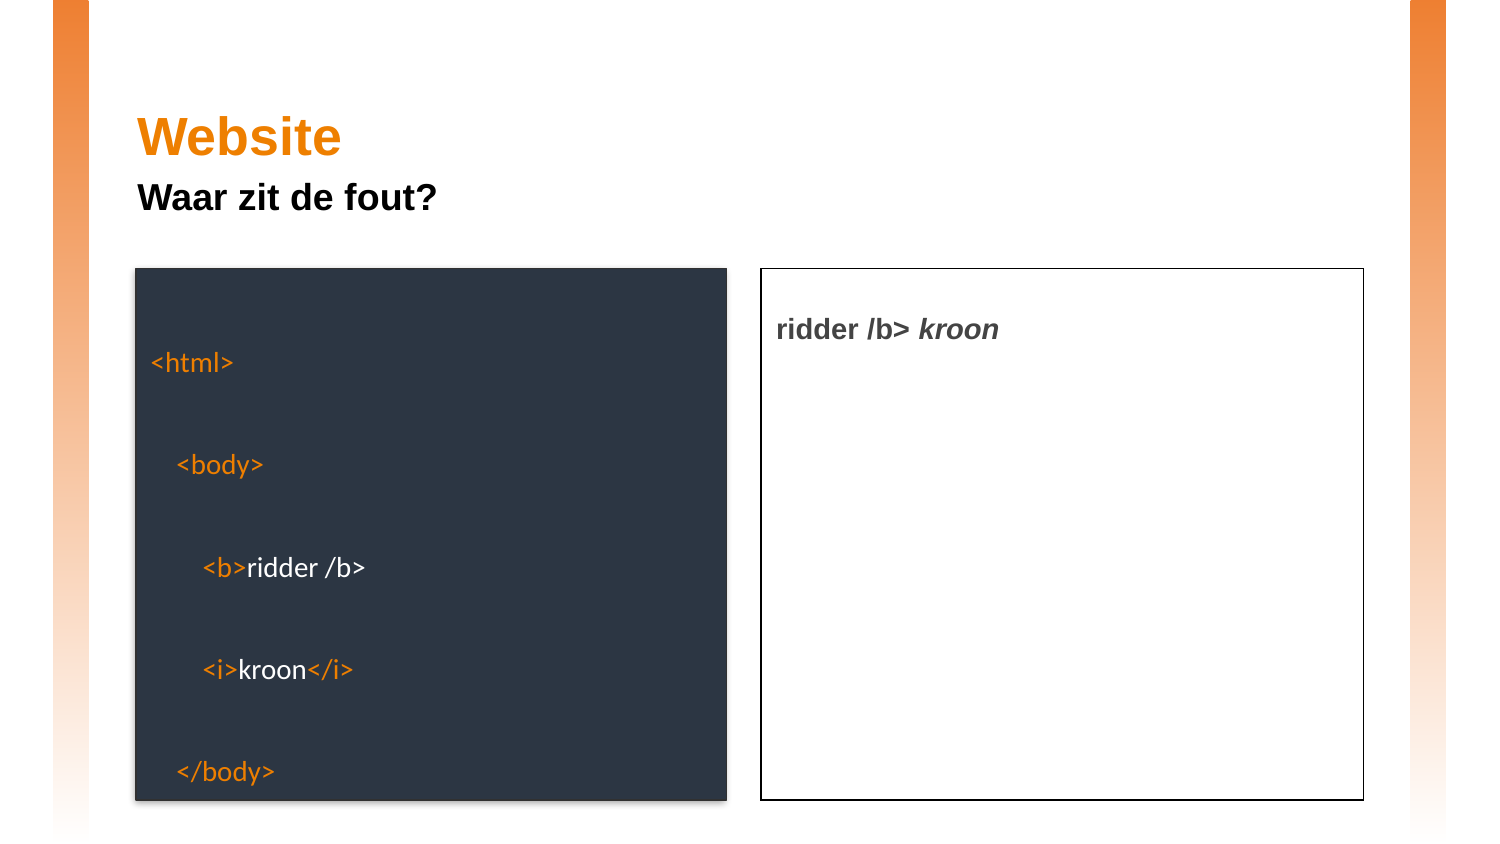

# Website
Waar zit de fout?
<html>
    <body>
        <b>ridder /b>
        <i>kroon</i>
    </body>
</html>
ridder /b> kroon